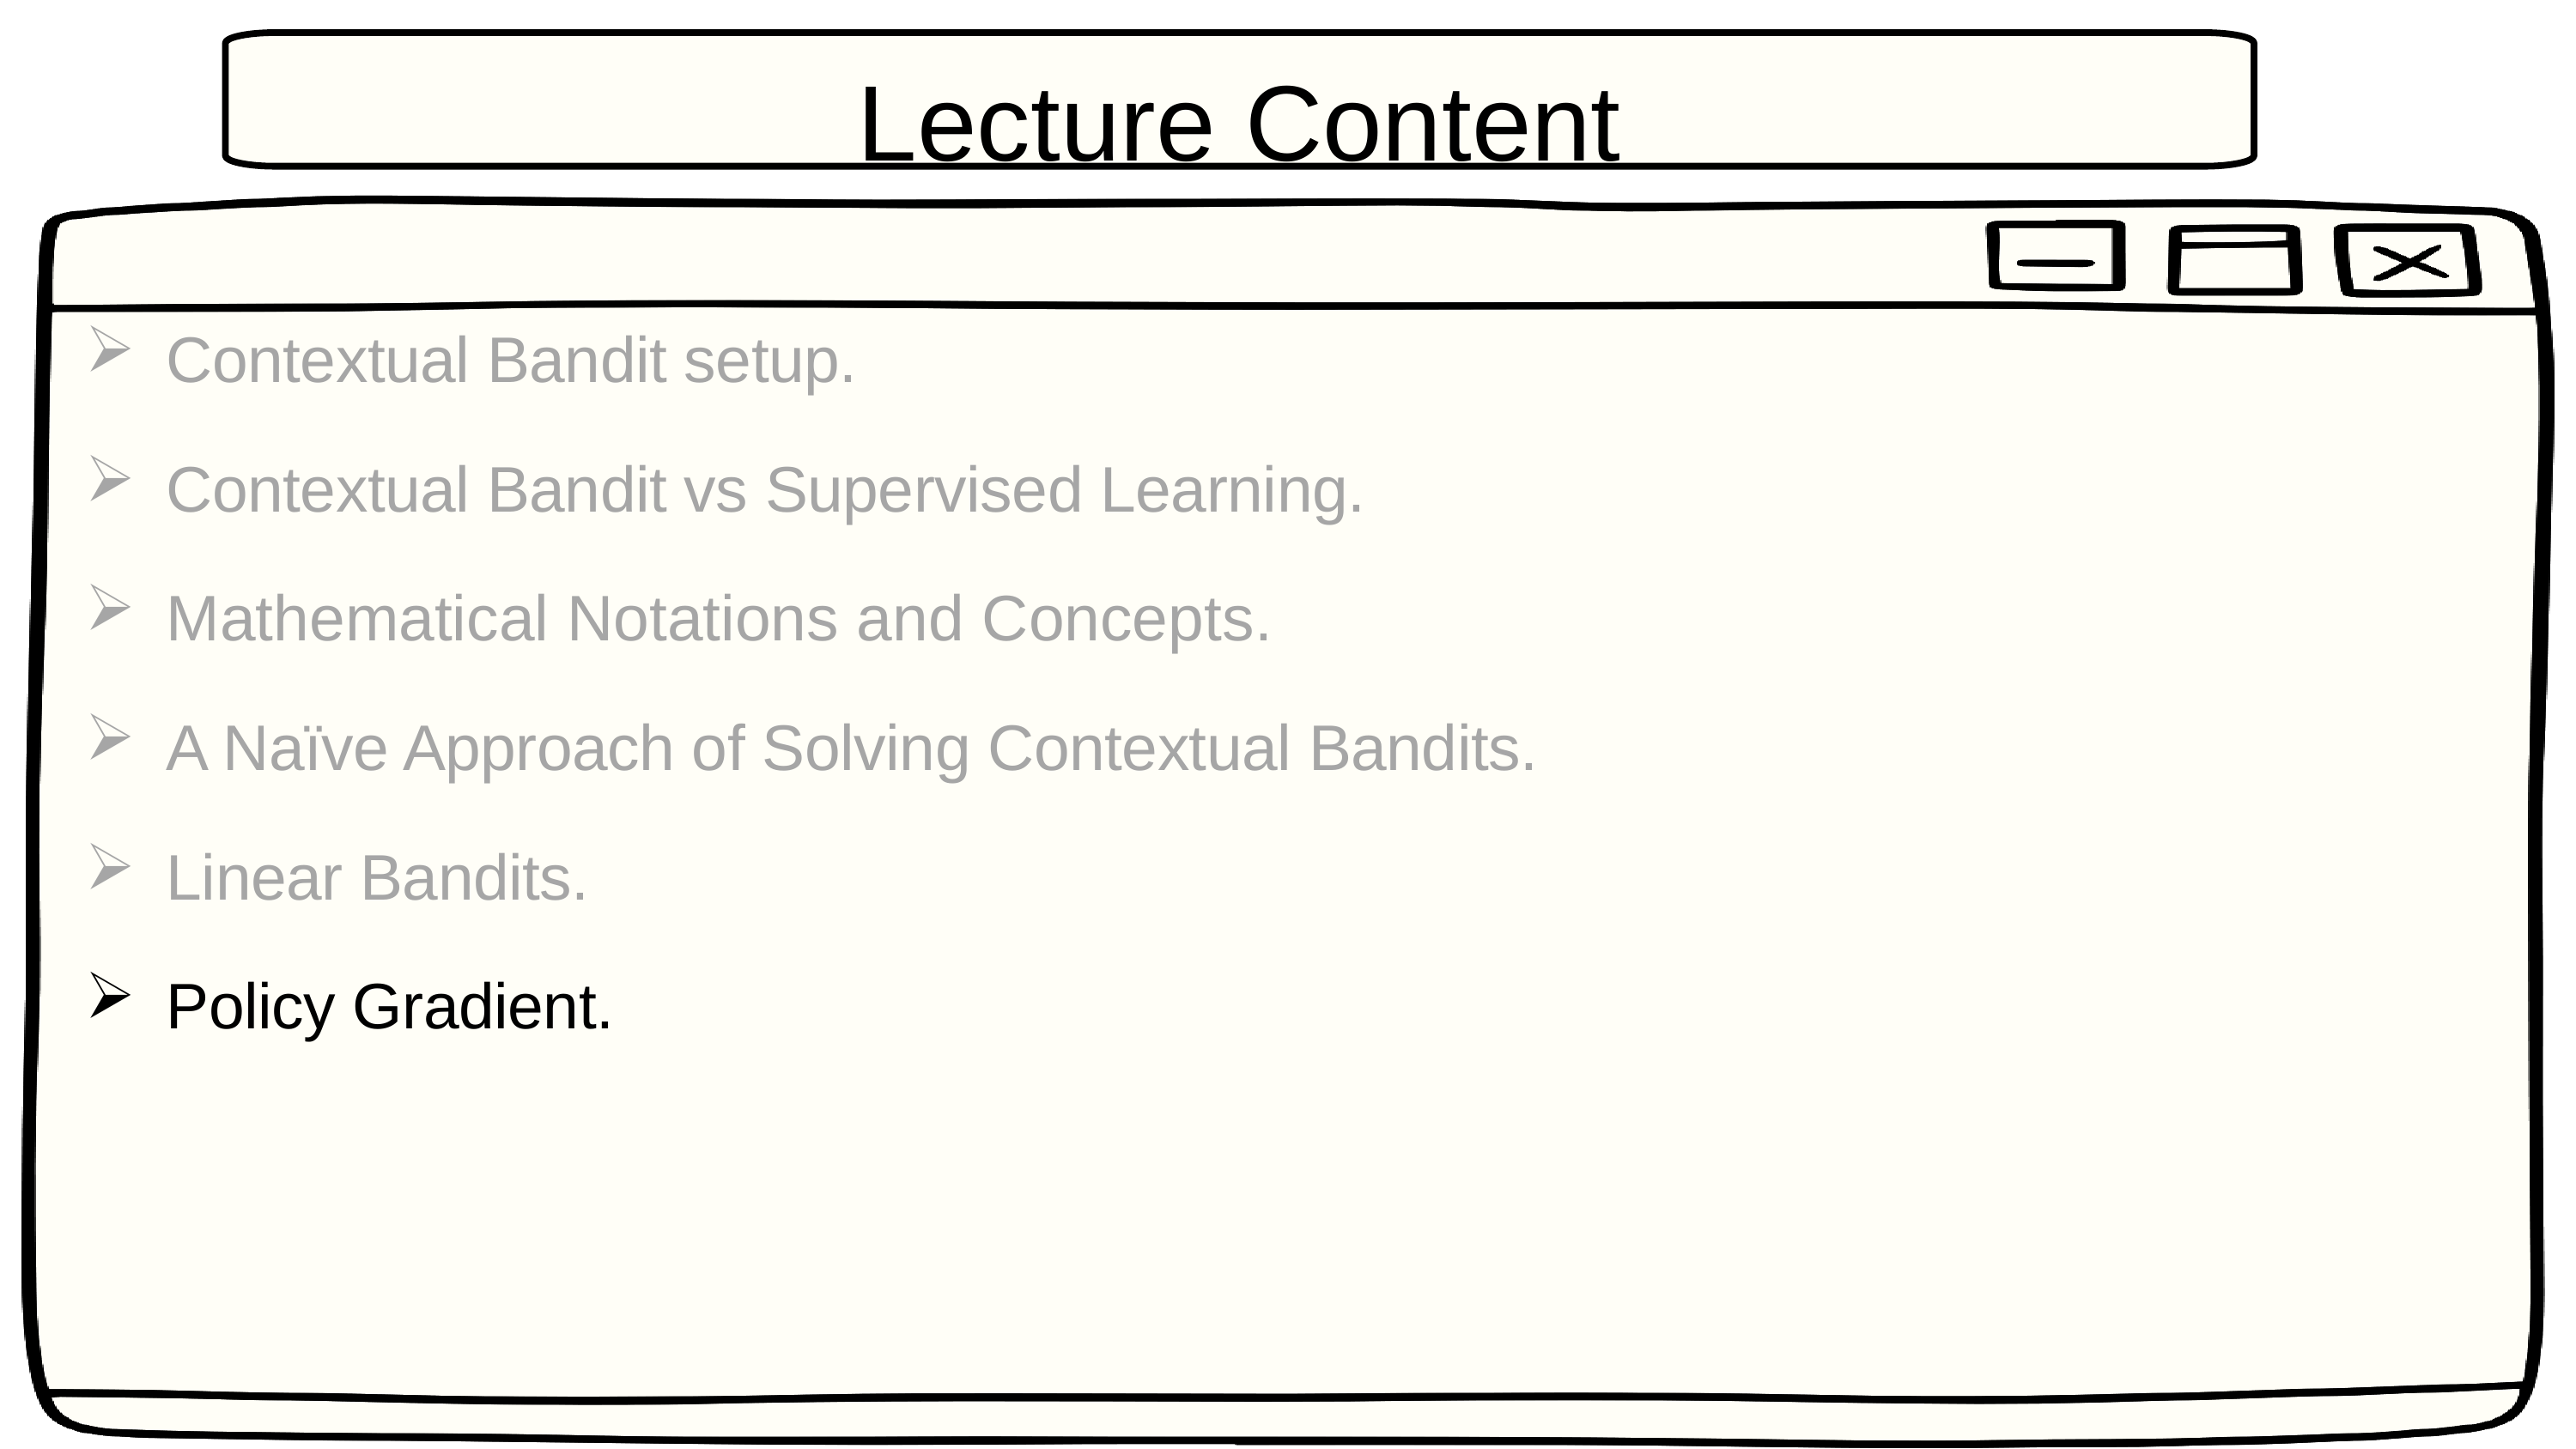

Lecture Content

Contextual Bandit setup.

Contextual Bandit vs Supervised Learning.

Mathematical Notations and Concepts.

A Naïve Approach of Solving Contextual Bandits.

Linear Bandits.

Policy Gradient.